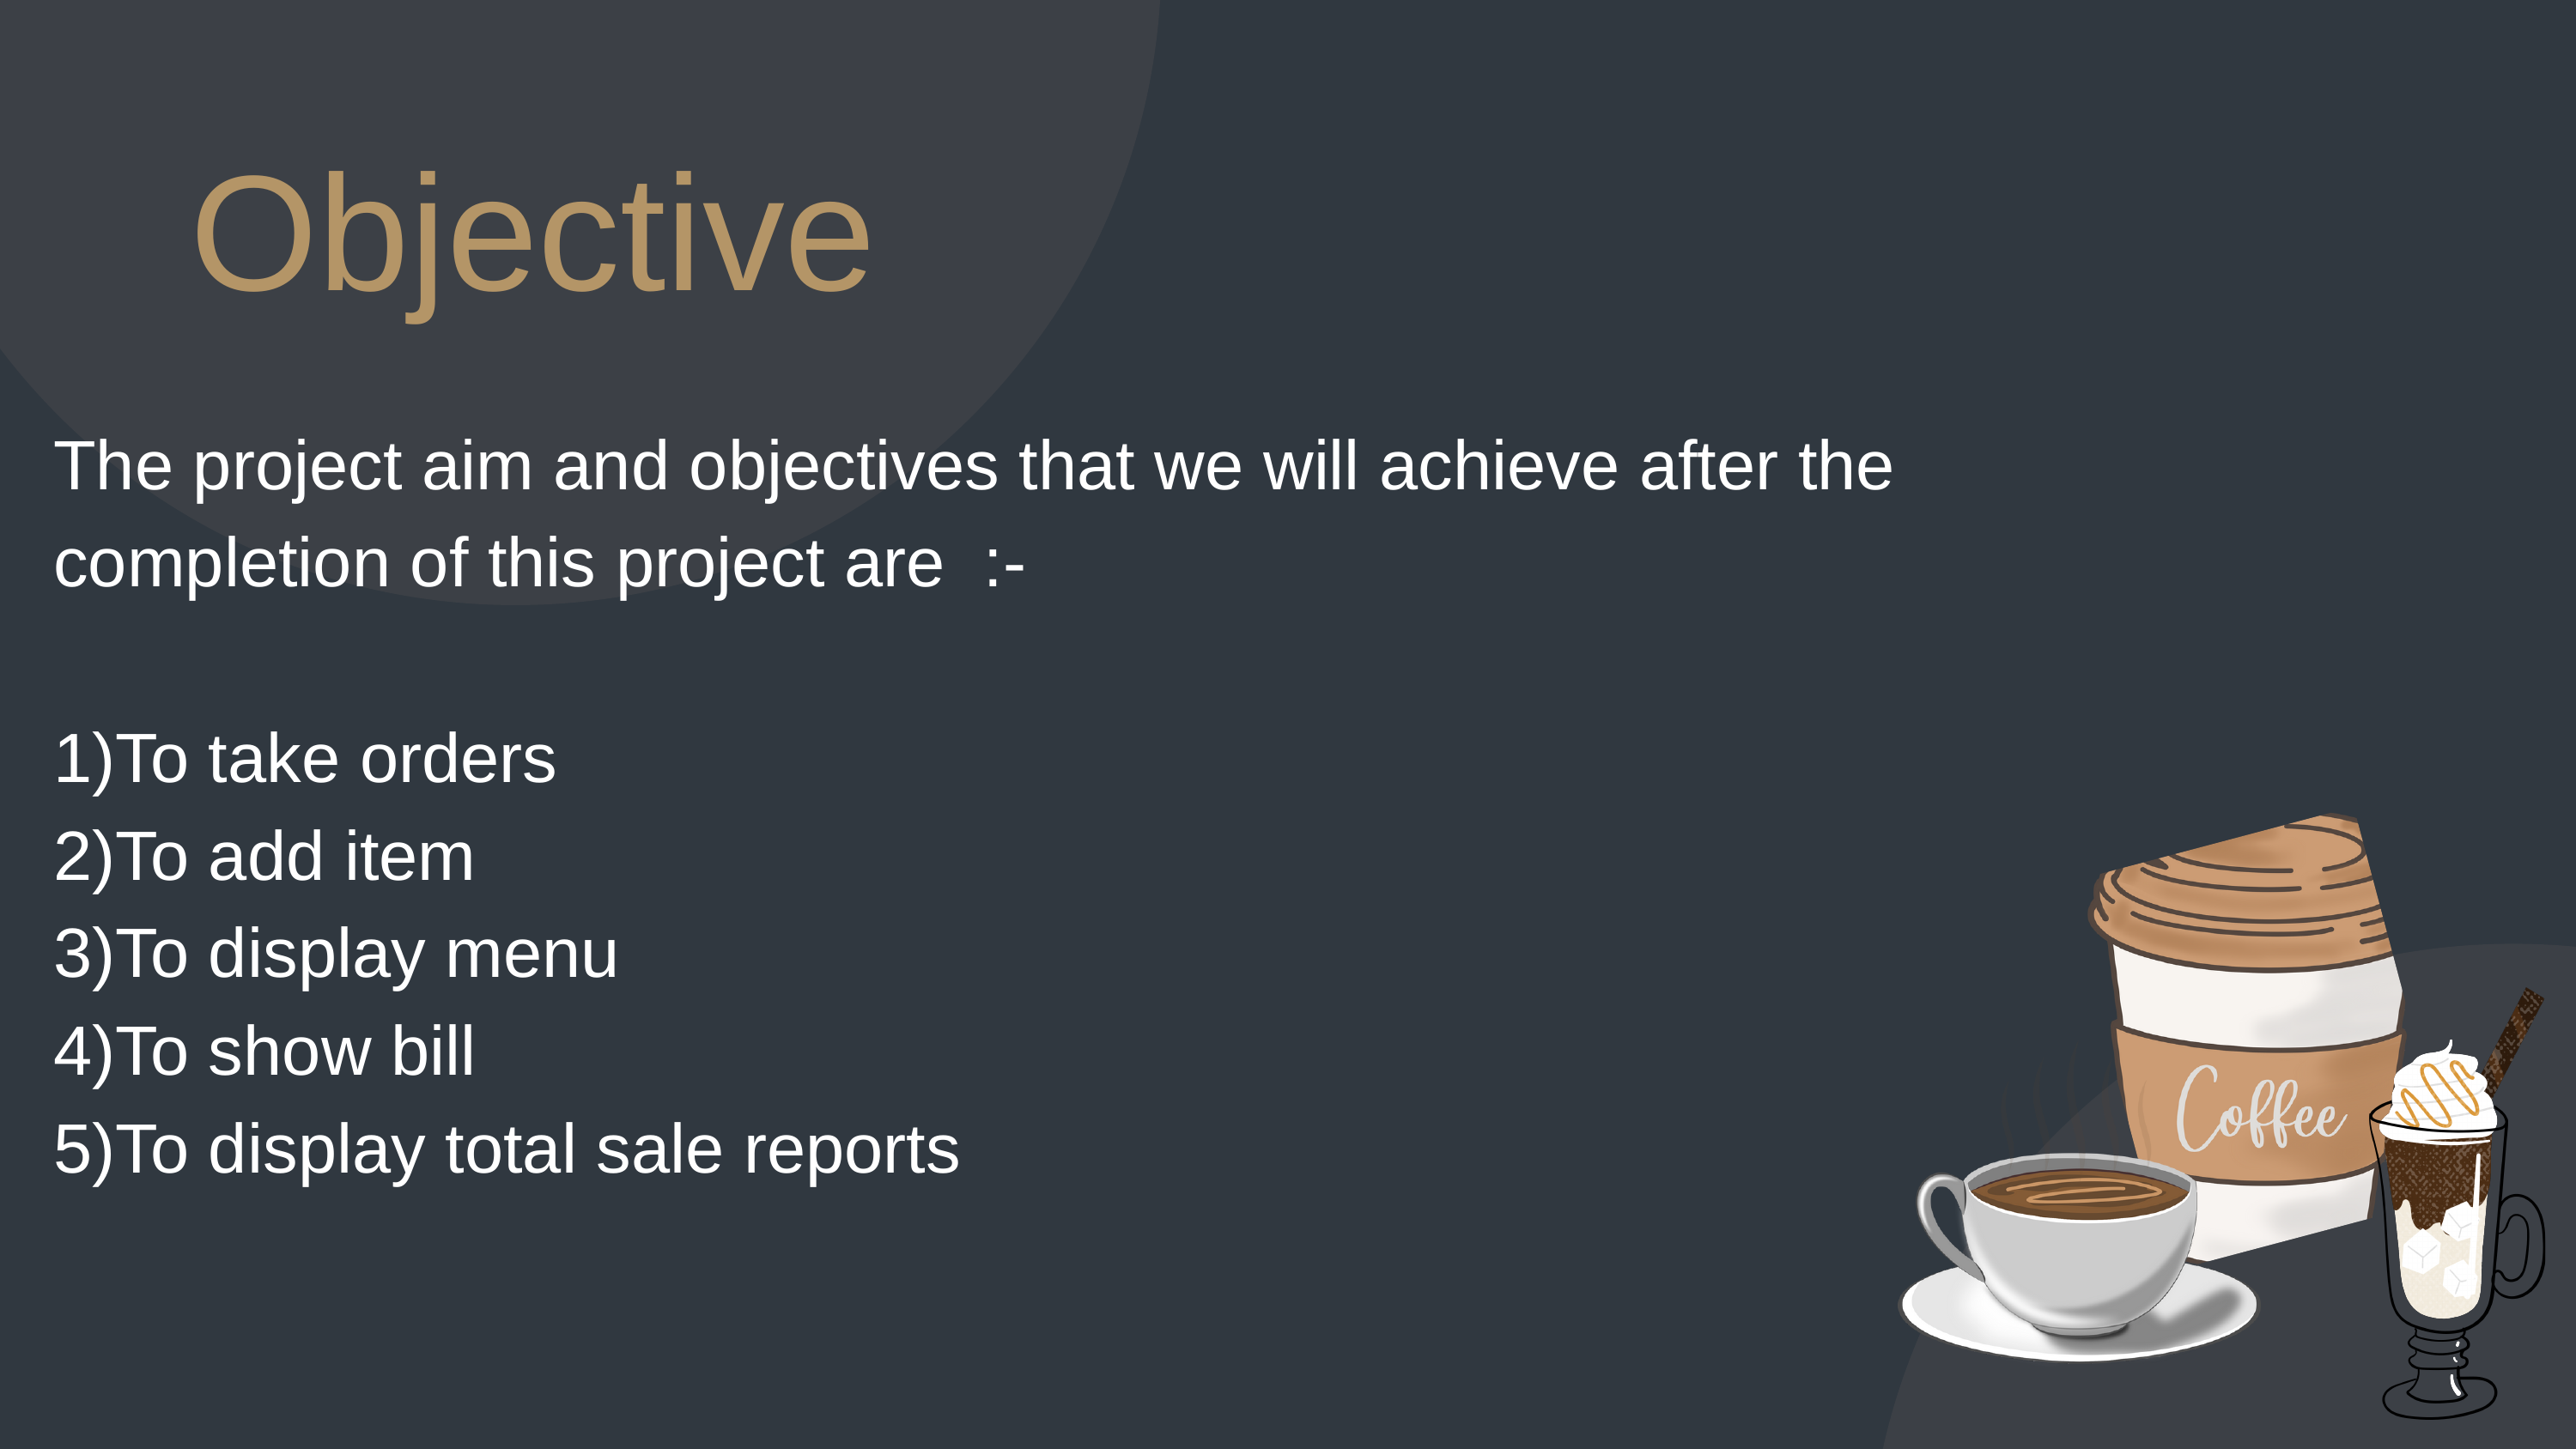

Objective
The project aim and objectives that we will achieve after the completion of this project are  :-

1)To take orders
2)To add item
3)To display menu
4)To show bill
5)To display total sale reports